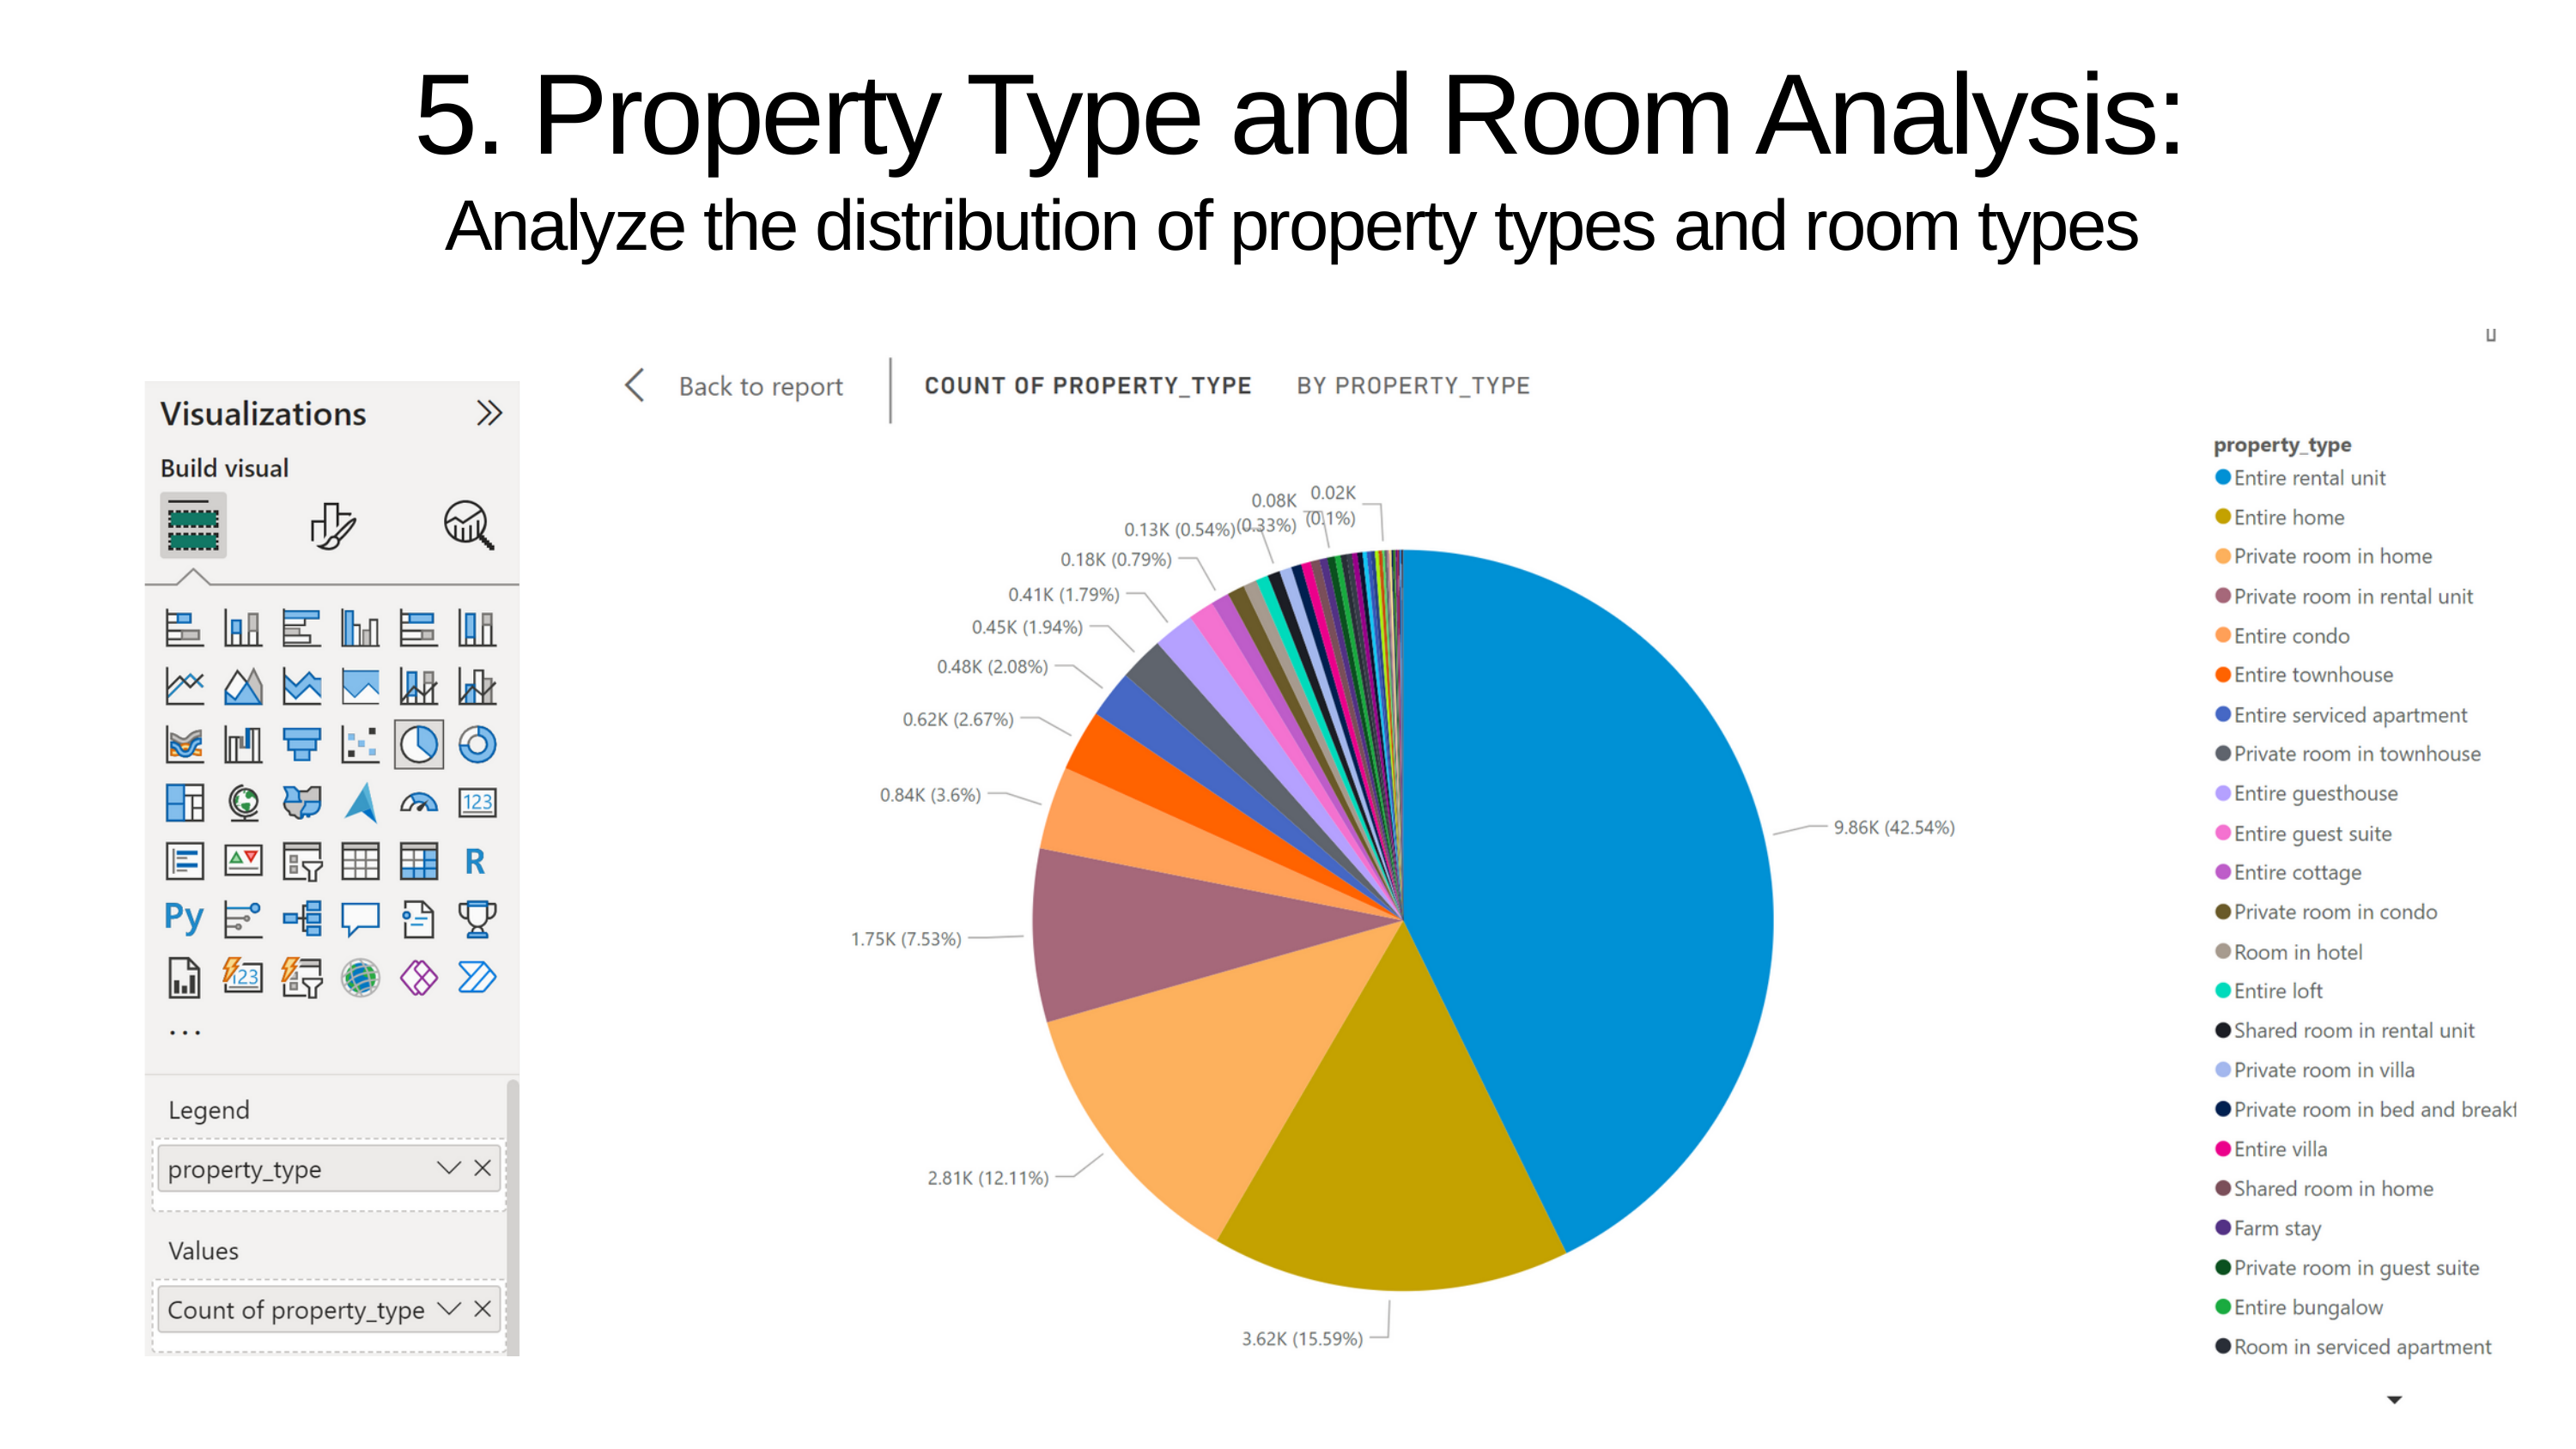

5. Property Type and Room Analysis:
Analyze the distribution of property types and room types